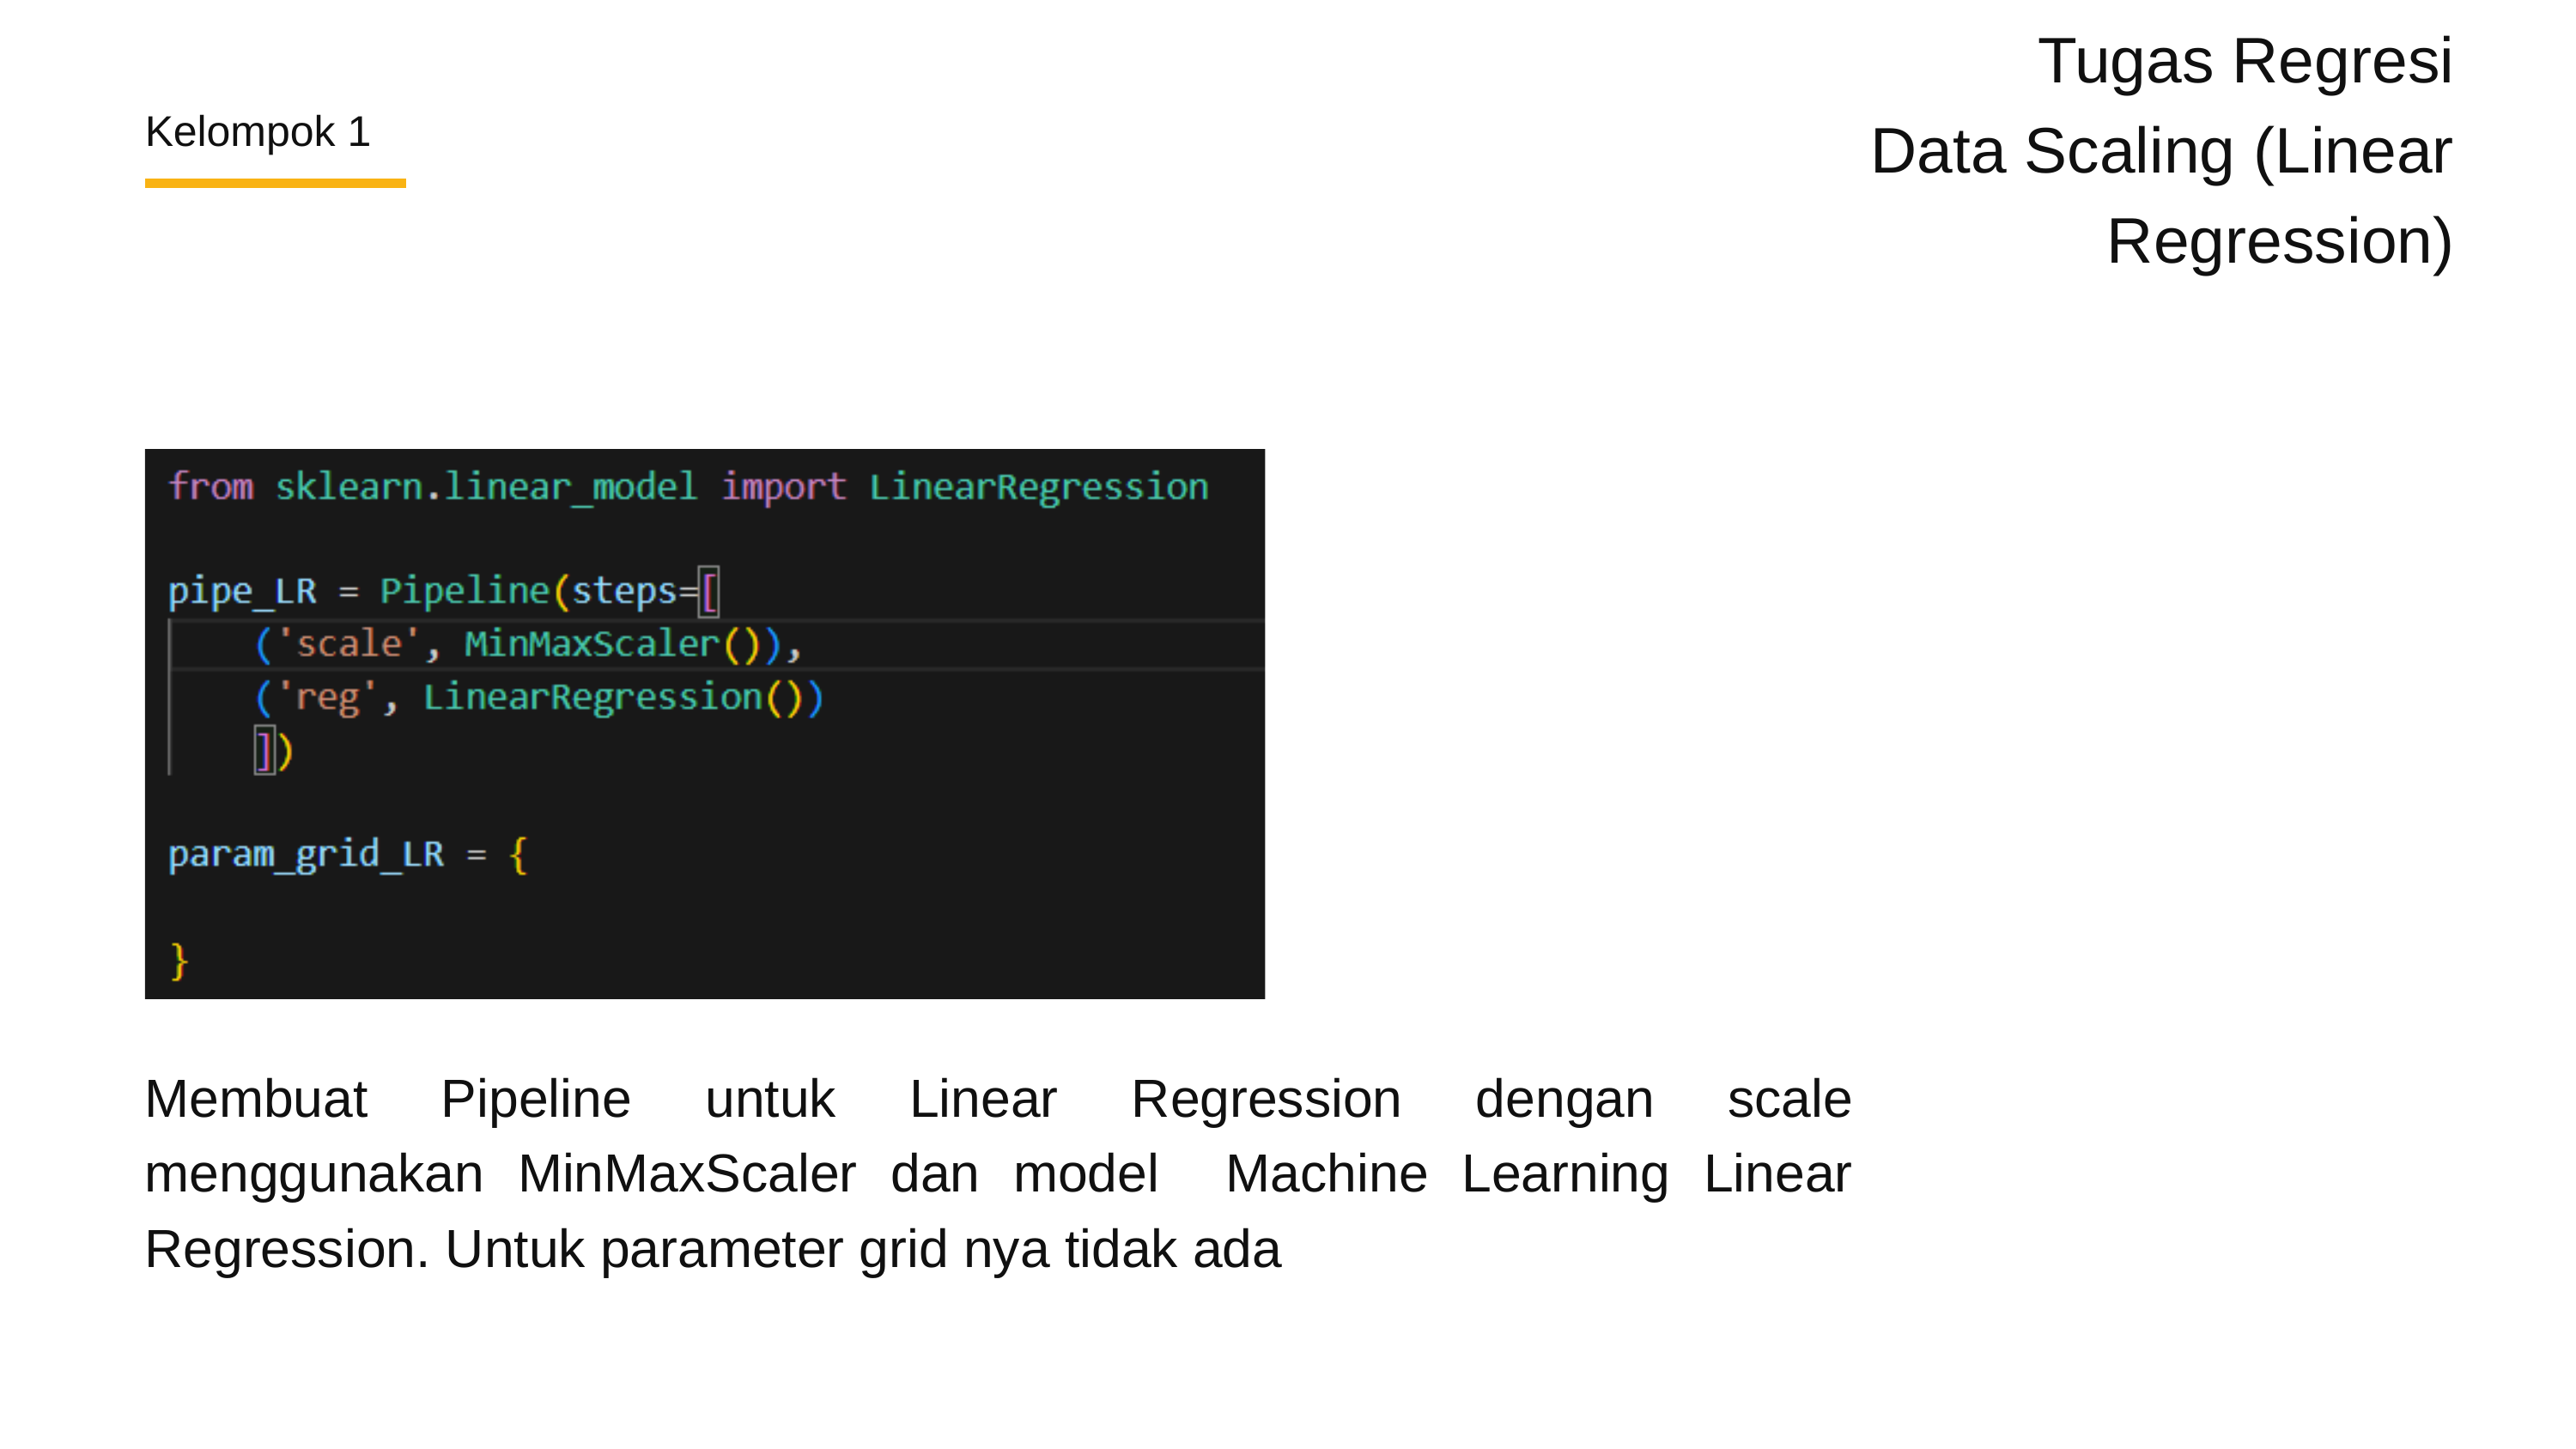

Tugas Regresi
Data Scaling (Linear Regression)
Kelompok 1

Membuat Pipeline untuk Linear Regression dengan scale menggunakan MinMaxScaler dan model  Machine Learning Linear Regression. Untuk parameter grid nya tidak ada